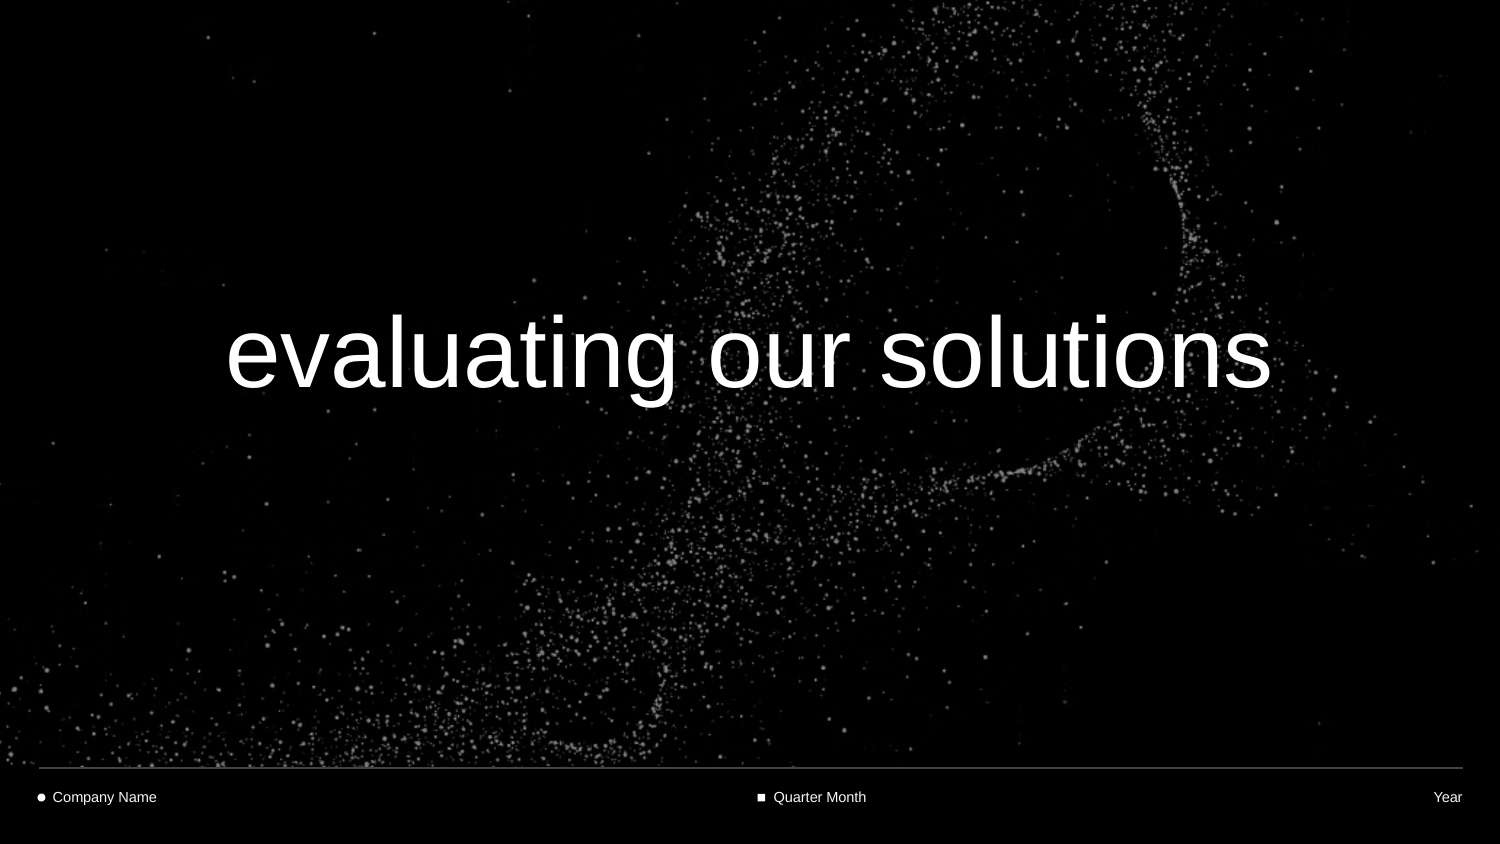

# evaluating our solutions
Company Name
Quarter Month
Year